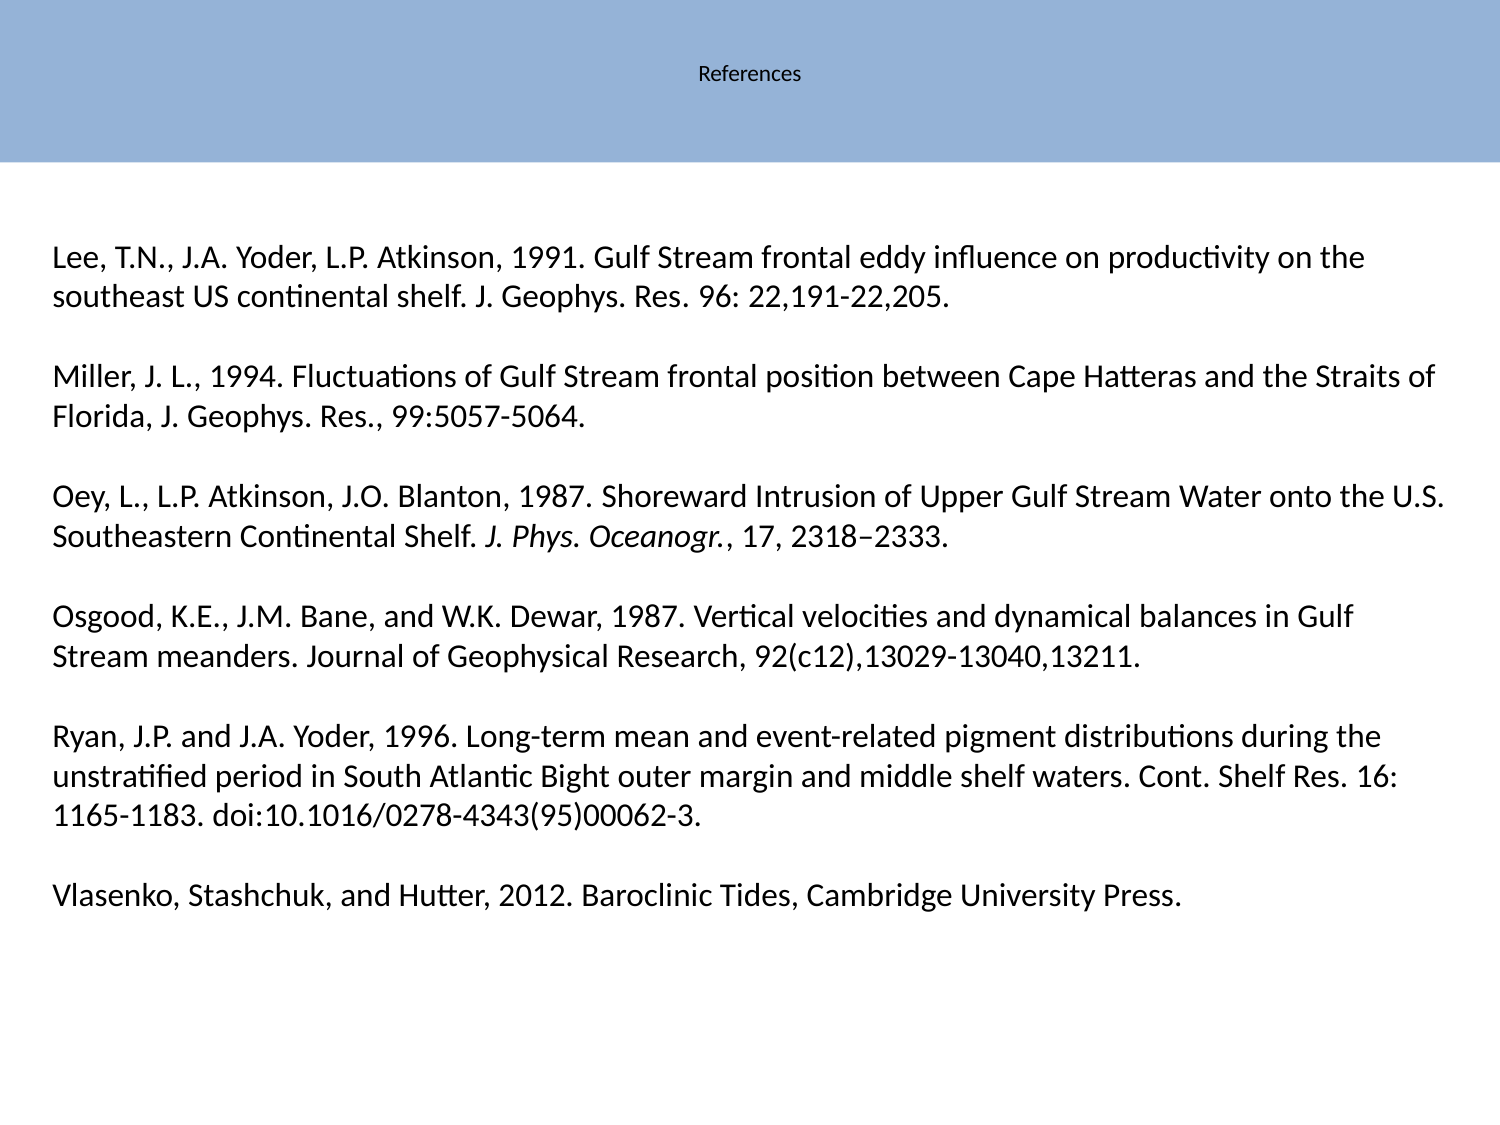

# References

Lee, T.N., J.A. Yoder, L.P. Atkinson, 1991. Gulf Stream frontal eddy influence on productivity on the
southeast US continental shelf. J. Geophys. Res. 96: 22,191-22,205.

Miller, J. L., 1994. Fluctuations of Gulf Stream frontal position between Cape Hatteras and the Straits of
Florida, J. Geophys. Res., 99:5057-5064.

Oey, L., L.P. Atkinson, J.O. Blanton, 1987. Shoreward Intrusion of Upper Gulf Stream Water onto the U.S. Southeastern Continental Shelf. J. Phys. Oceanogr., 17, 2318–2333.

Osgood, K.E., J.M. Bane, and W.K. Dewar, 1987. Vertical velocities and dynamical balances in Gulf Stream meanders. Journal of Geophysical Research, 92(c12),13029-13040,13211.

Ryan, J.P. and J.A. Yoder, 1996. Long-term mean and event-related pigment distributions during the
unstratified period in South Atlantic Bight outer margin and middle shelf waters. Cont. Shelf Res. 16:
1165-1183. doi:10.1016/0278-4343(95)00062-3.

Vlasenko, Stashchuk, and Hutter, 2012. Baroclinic Tides, Cambridge University Press.